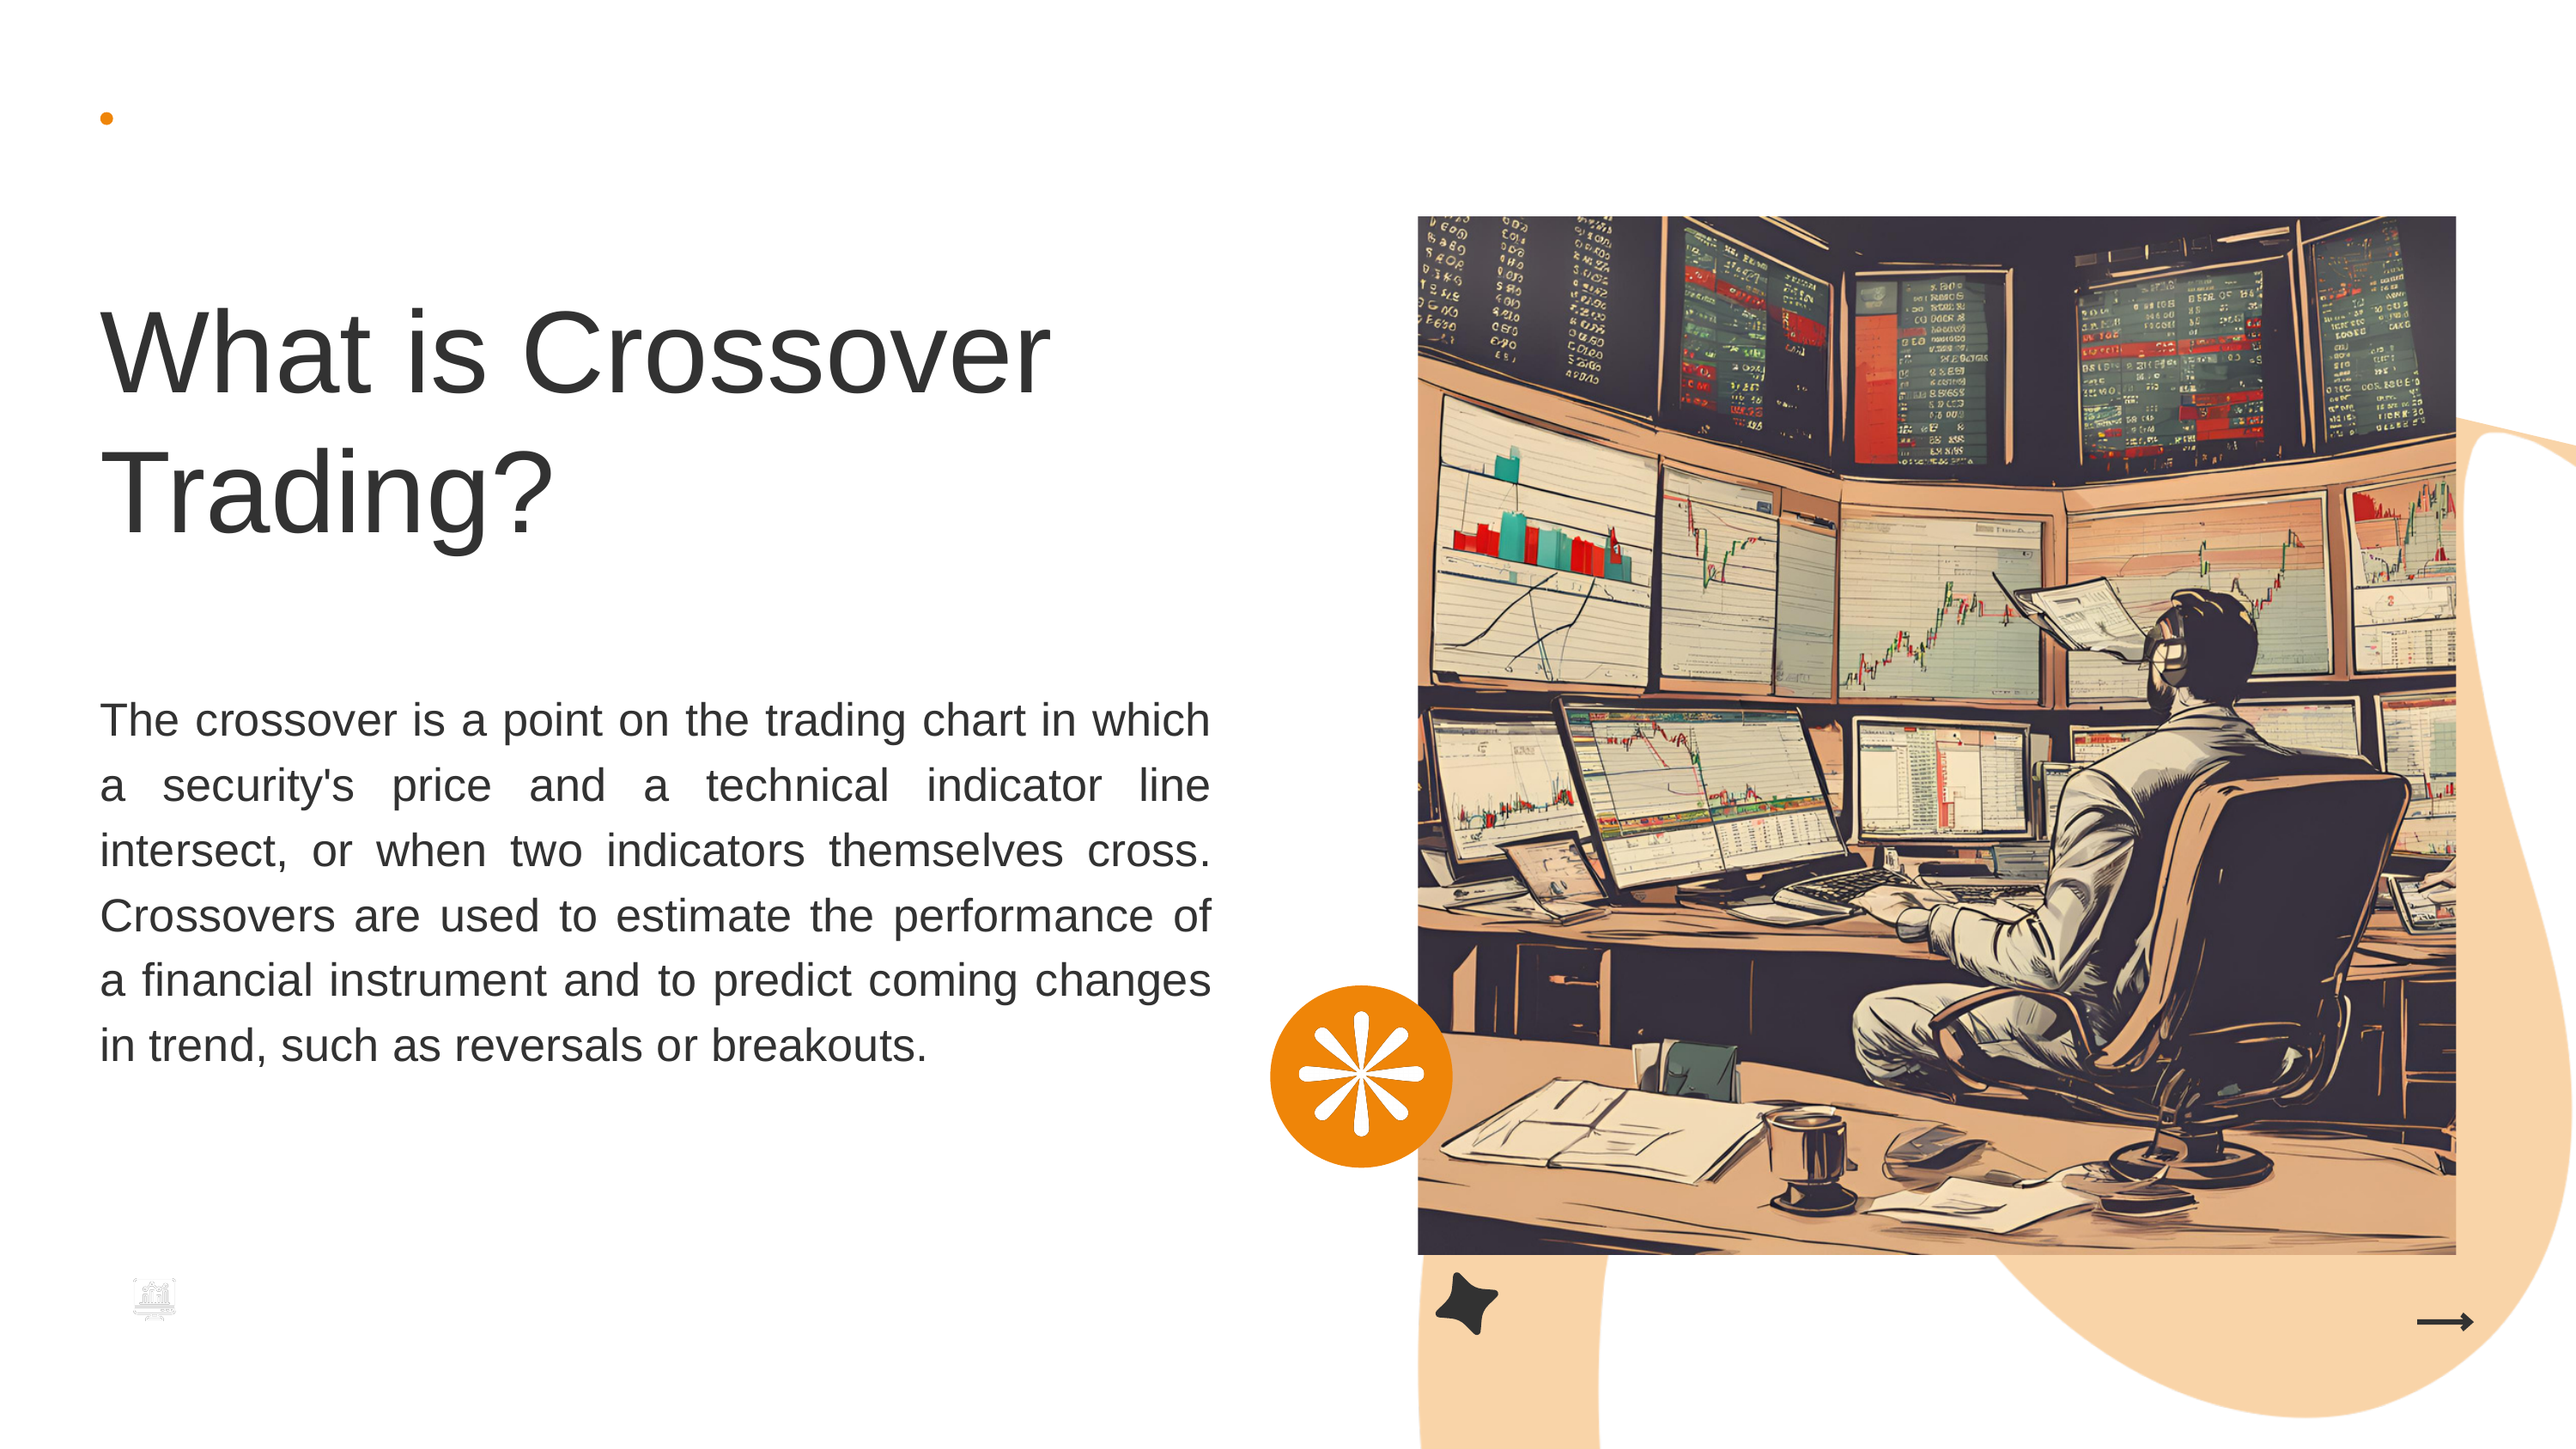

What is Crossover Trading?

The crossover is a point on the trading chart in which a security's price and a technical indicator line intersect, or when two indicators themselves cross. Crossovers are used to estimate the performance of a financial instrument and to predict coming changes in trend, such as reversals or breakouts.